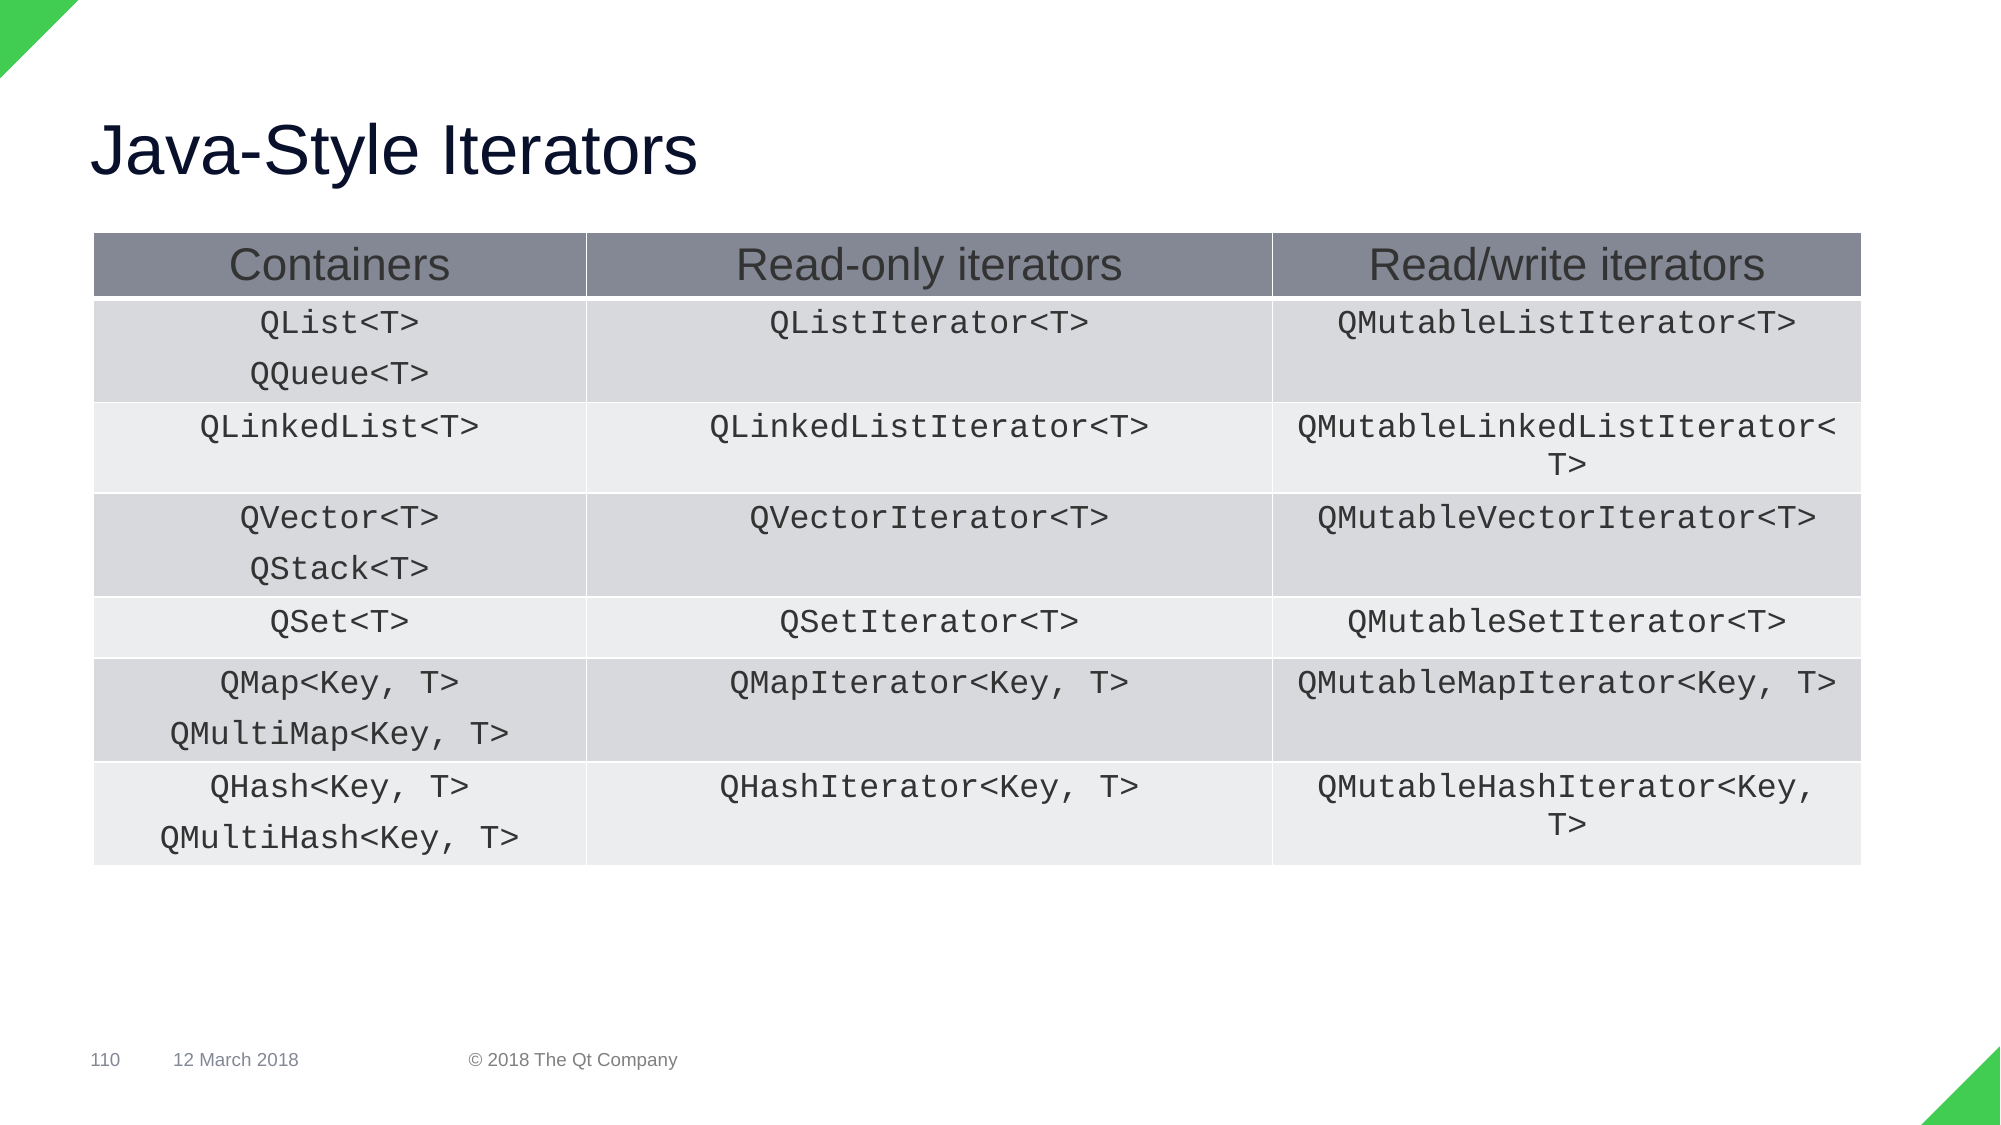

# Java-Style Iterators
| Containers | Read-only iterators | Read/write iterators |
| --- | --- | --- |
| QList<T> QQueue<T> | QListIterator<T> | QMutableListIterator<T> |
| QLinkedList<T> | QLinkedListIterator<T> | QMutableLinkedListIterator<T> |
| QVector<T> QStack<T> | QVectorIterator<T> | QMutableVectorIterator<T> |
| QSet<T> | QSetIterator<T> | QMutableSetIterator<T> |
| QMap<Key, T> QMultiMap<Key, T> | QMapIterator<Key, T> | QMutableMapIterator<Key, T> |
| QHash<Key, T> QMultiHash<Key, T> | QHashIterator<Key, T> | QMutableHashIterator<Key, T> |
110
12 March 2018
© 2018 The Qt Company